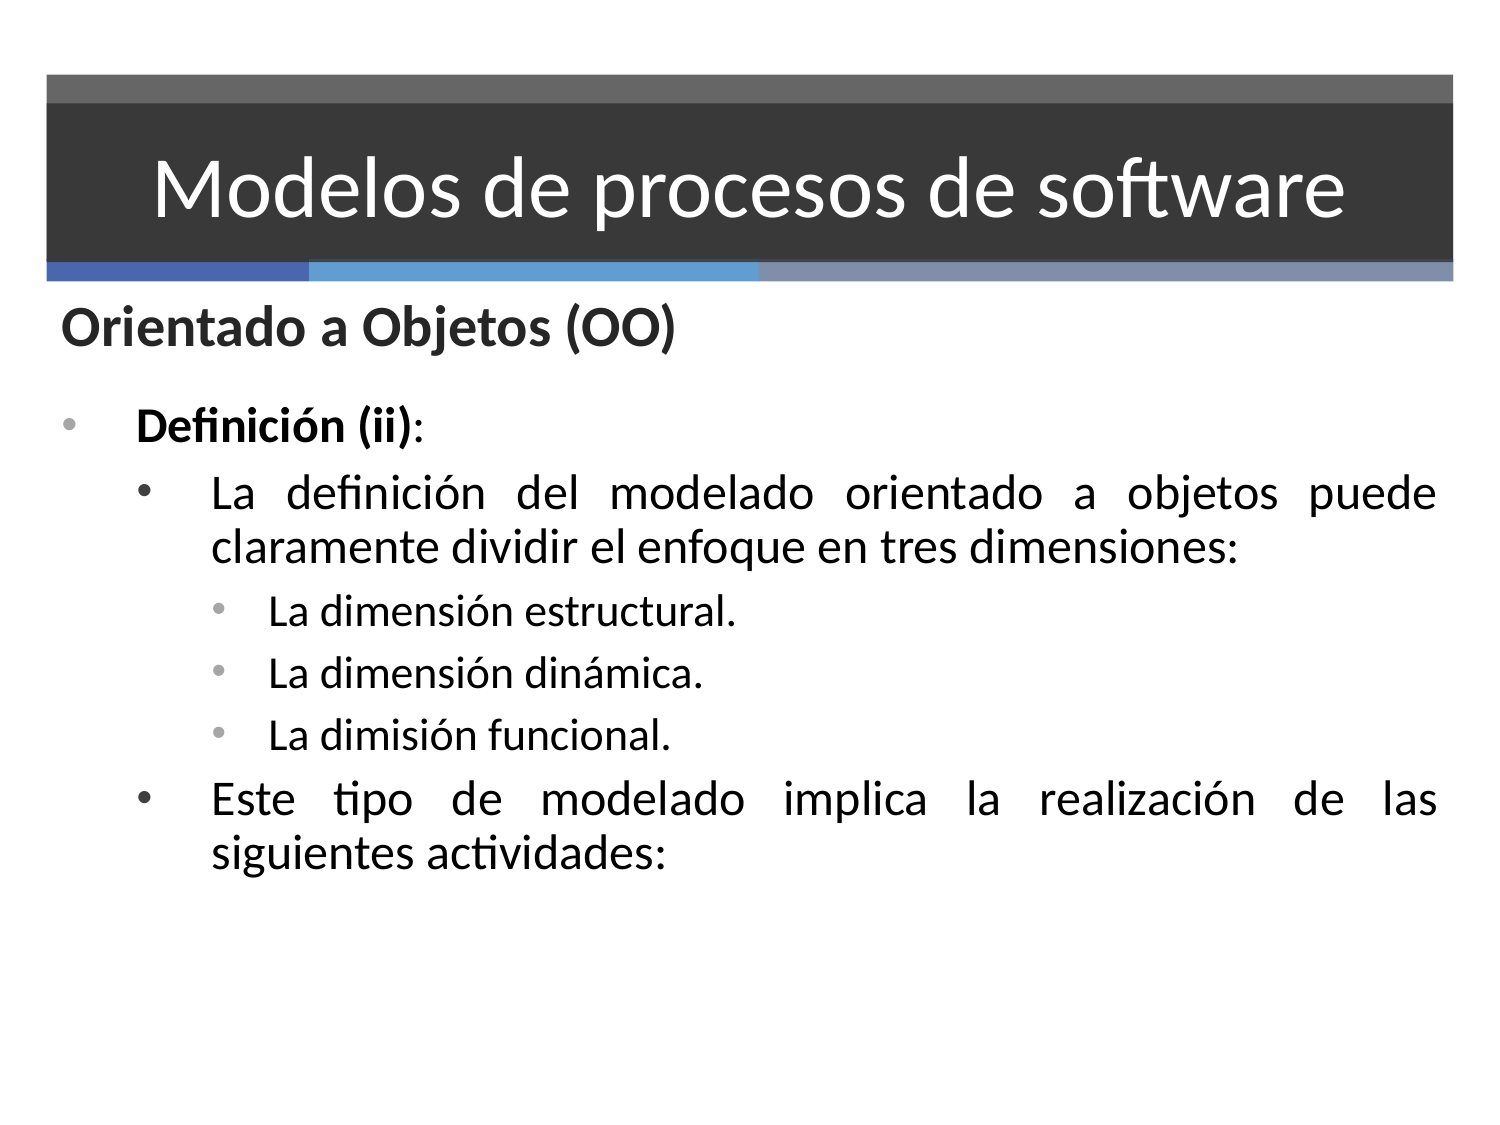

# Modelos de procesos de software
Orientado a Objetos (OO)
Definición (ii):
La definición del modelado orientado a objetos puede claramente dividir el enfoque en tres dimensiones:
La dimensión estructural.
La dimensión dinámica.
La dimisión funcional.
Este tipo de modelado implica la realización de las siguientes actividades: